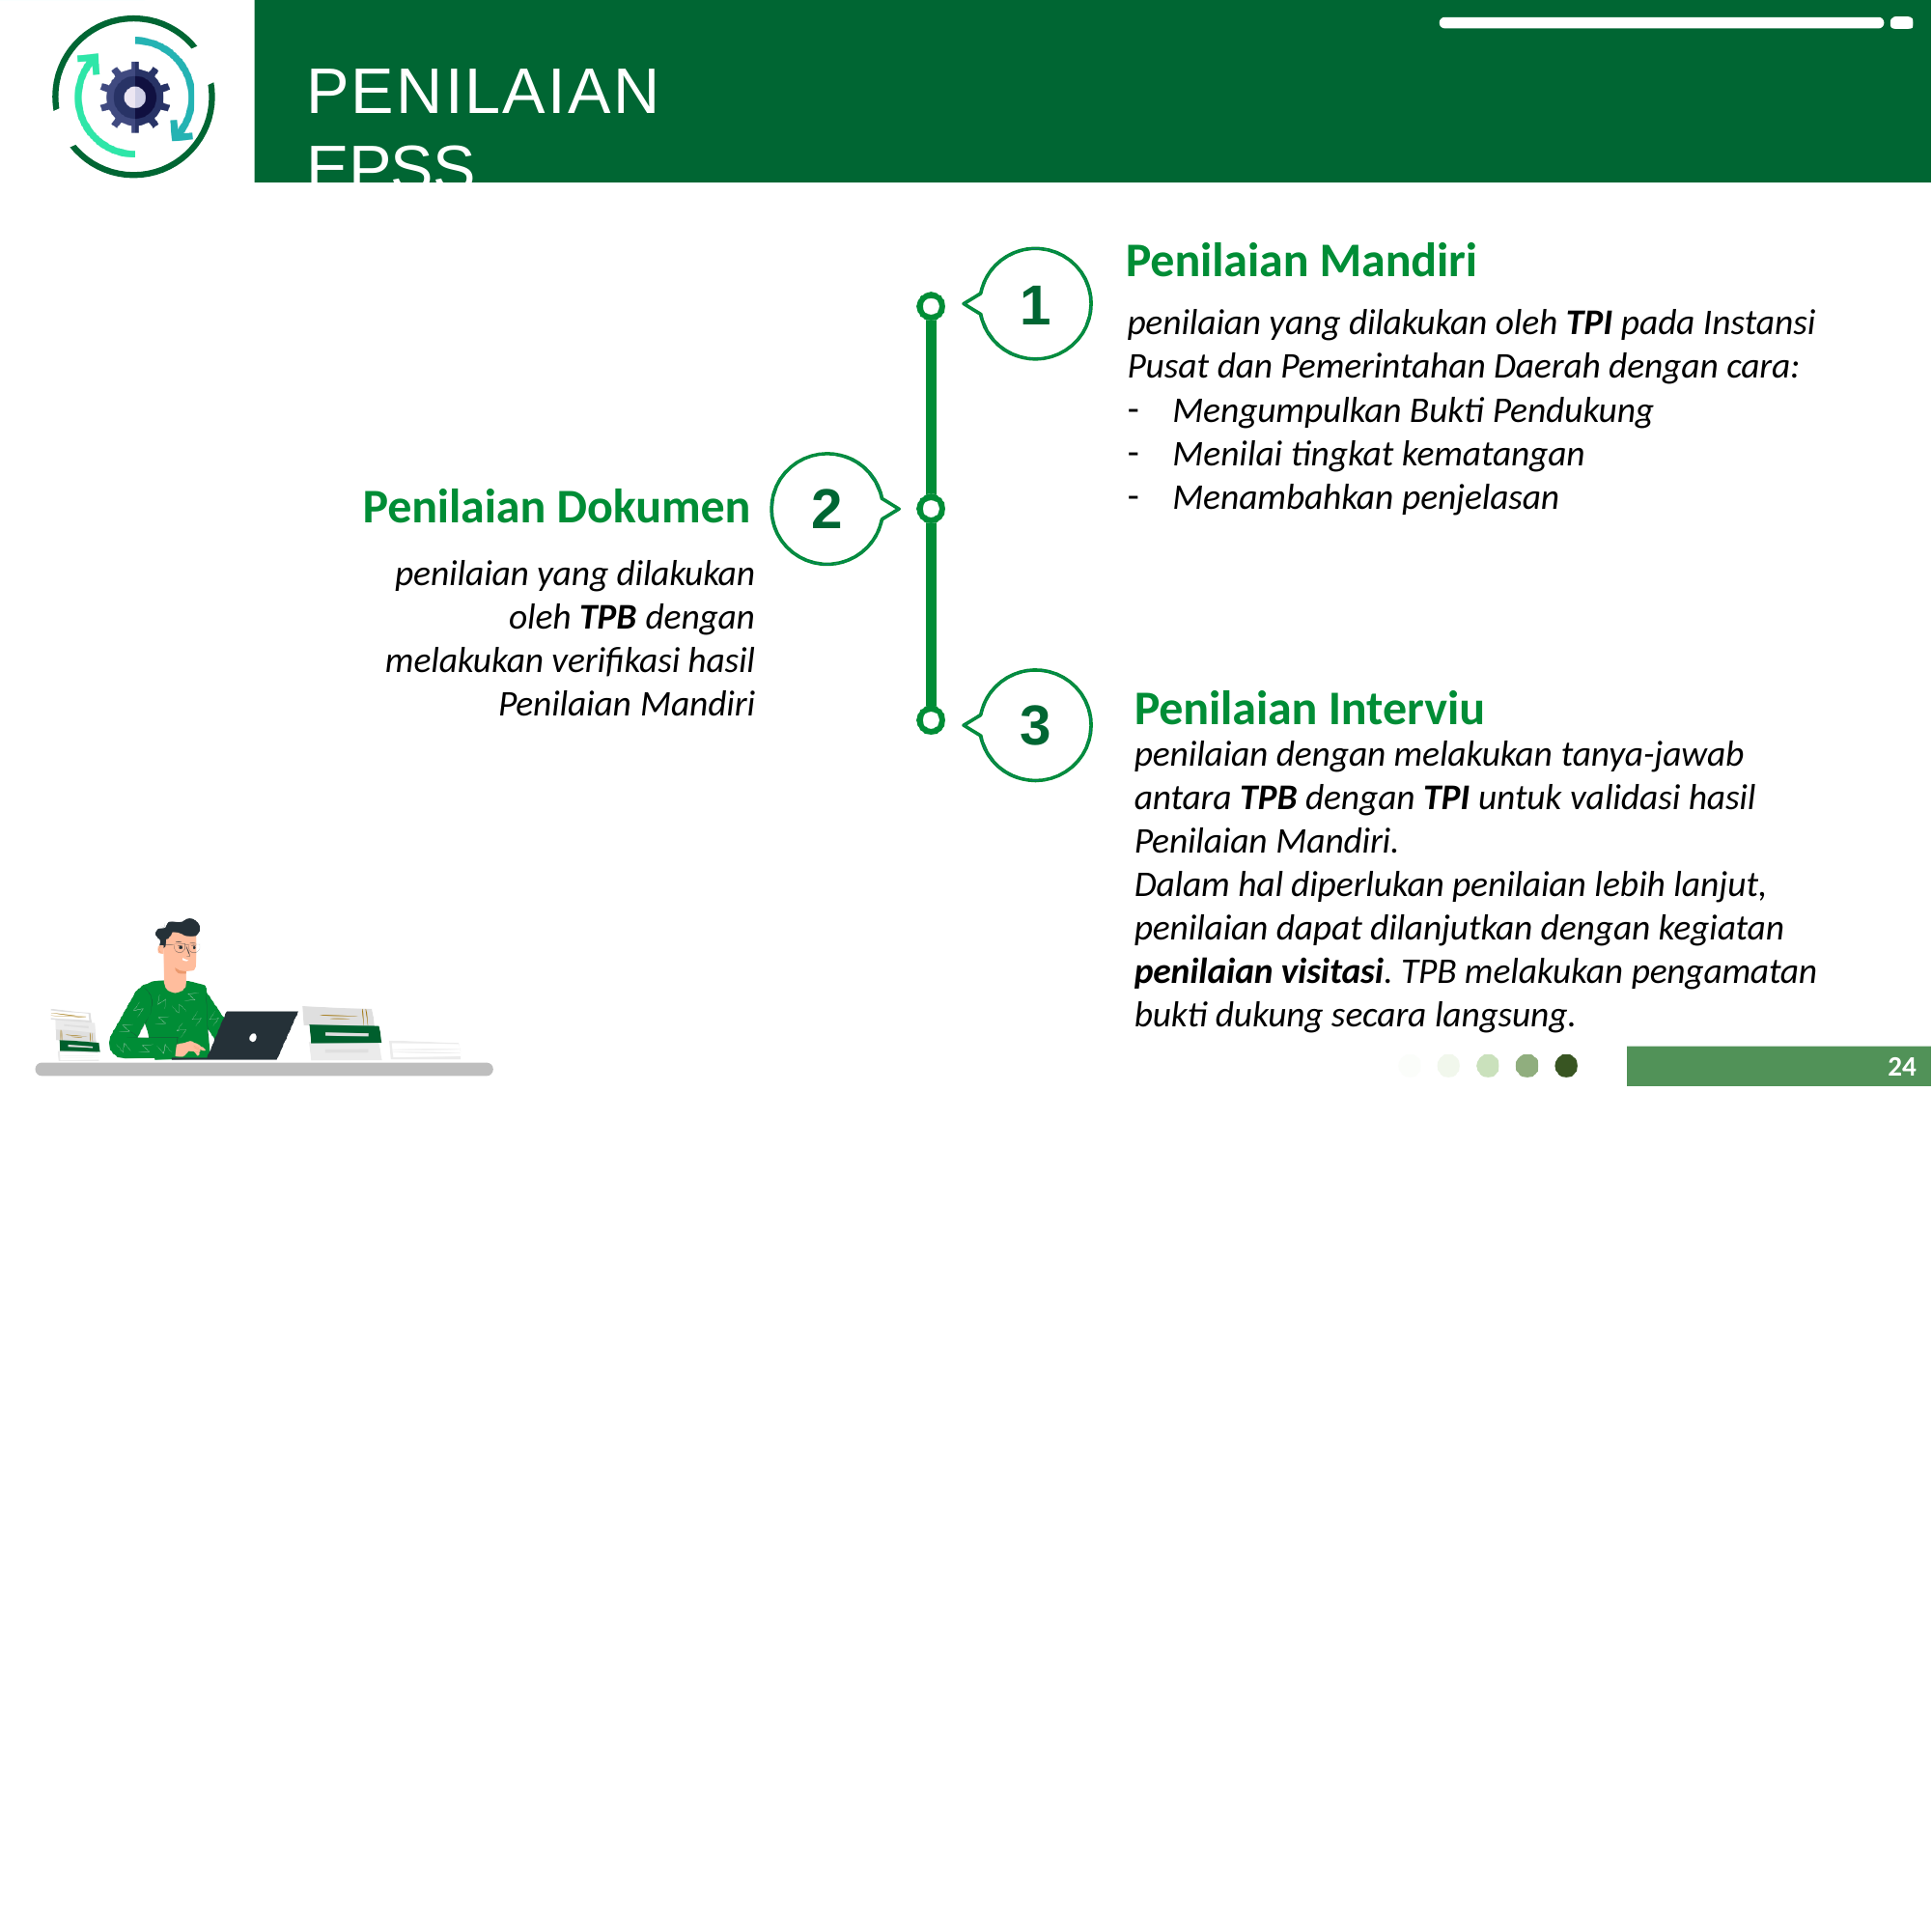

# PENILAIAN EPSS
Penilaian Mandiri
penilaian yang dilakukan oleh TPI pada Instansi  Pusat dan Pemerintahan Daerah dengan cara:

1

Mengumpulkan Bukti Pendukung
Menilai tingkat kematangan
Menambahkan penjelasan
Penilaian Dokumen
penilaian yang dilakukan oleh TPB dengan
melakukan verifikasi hasil Penilaian Mandiri

2

Penilaian Interviu
penilaian dengan melakukan tanya-jawab
antara TPB dengan TPI untuk validasi hasil
Penilaian Mandiri.
Dalam hal diperlukan penilaian lebih lanjut,  penilaian dapat dilanjutkan dengan kegiatan  penilaian visitasi. TPB melakukan pengamatan  bukti dukung secara langsung.
3

24